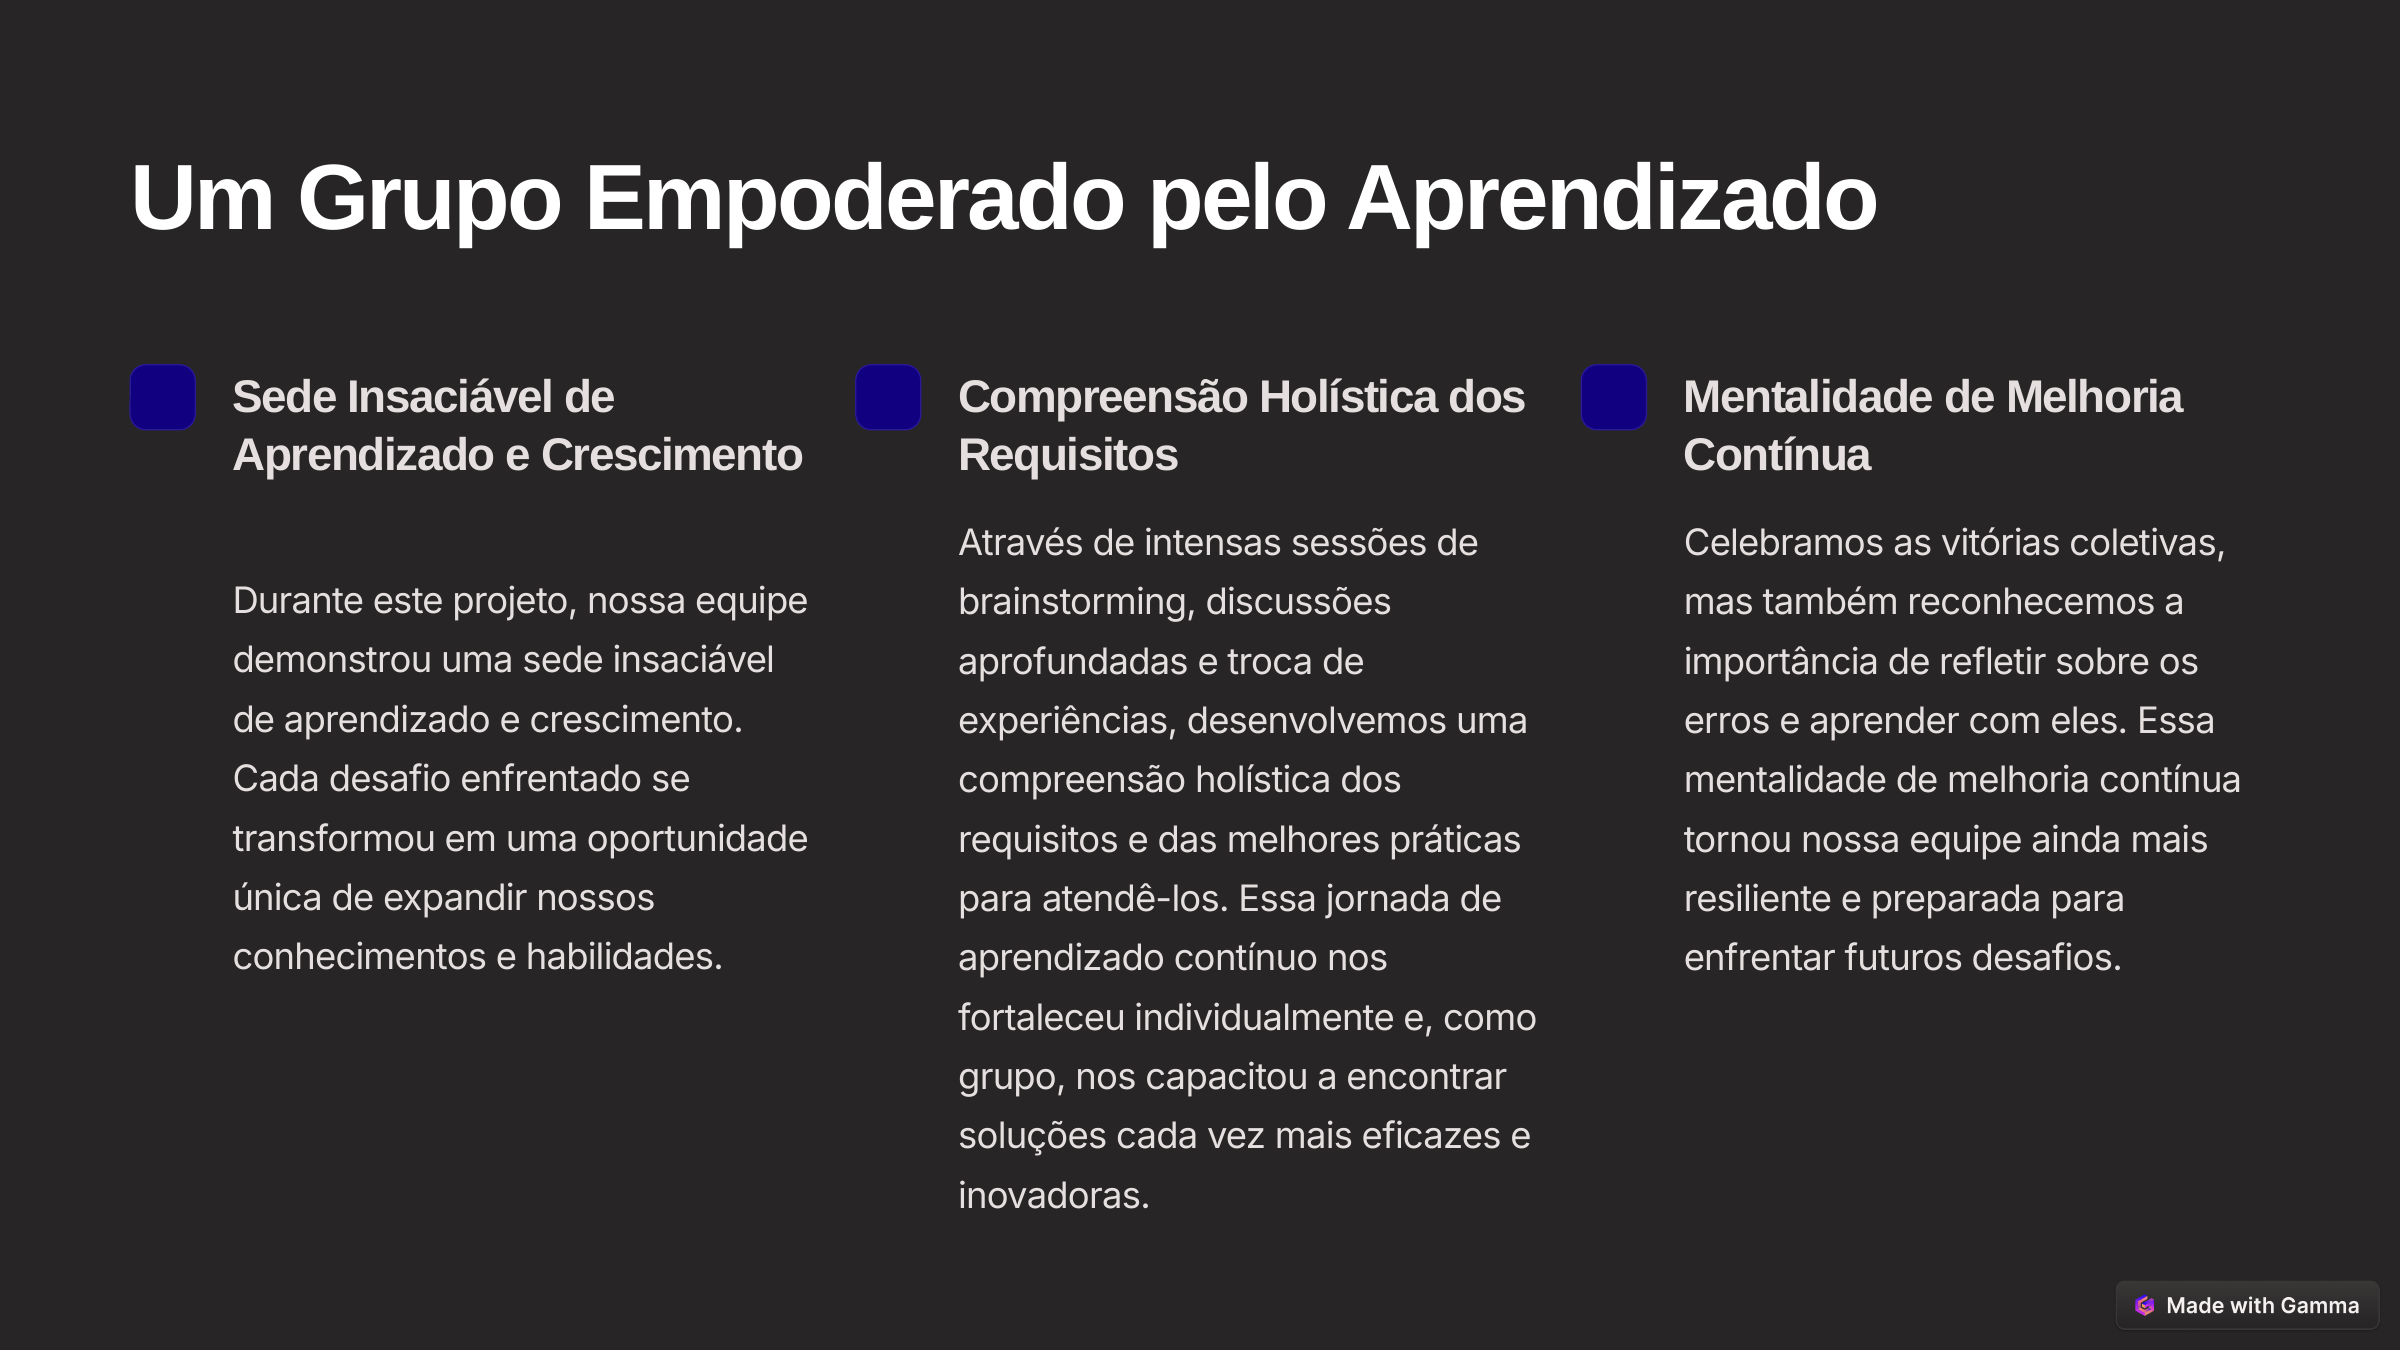

Um Grupo Empoderado pelo Aprendizado

Sede Insaciável de Aprendizado e Crescimento

Compreensão Holística dos Requisitos

Mentalidade de Melhoria Contínua
Através de intensas sessões de brainstorming, discussões aprofundadas e troca de experiências, desenvolvemos uma compreensão holística dos requisitos e das melhores práticas para atendê-los. Essa jornada de aprendizado contínuo nos fortaleceu individualmente e, como grupo, nos capacitou a encontrar soluções cada vez mais eficazes e inovadoras.
Celebramos as vitórias coletivas, mas também reconhecemos a importância de refletir sobre os erros e aprender com eles. Essa mentalidade de melhoria contínua tornou nossa equipe ainda mais resiliente e preparada para enfrentar futuros desafios.
Durante este projeto, nossa equipe demonstrou uma sede insaciável de aprendizado e crescimento. Cada desafio enfrentado se transformou em uma oportunidade única de expandir nossos conhecimentos e habilidades.